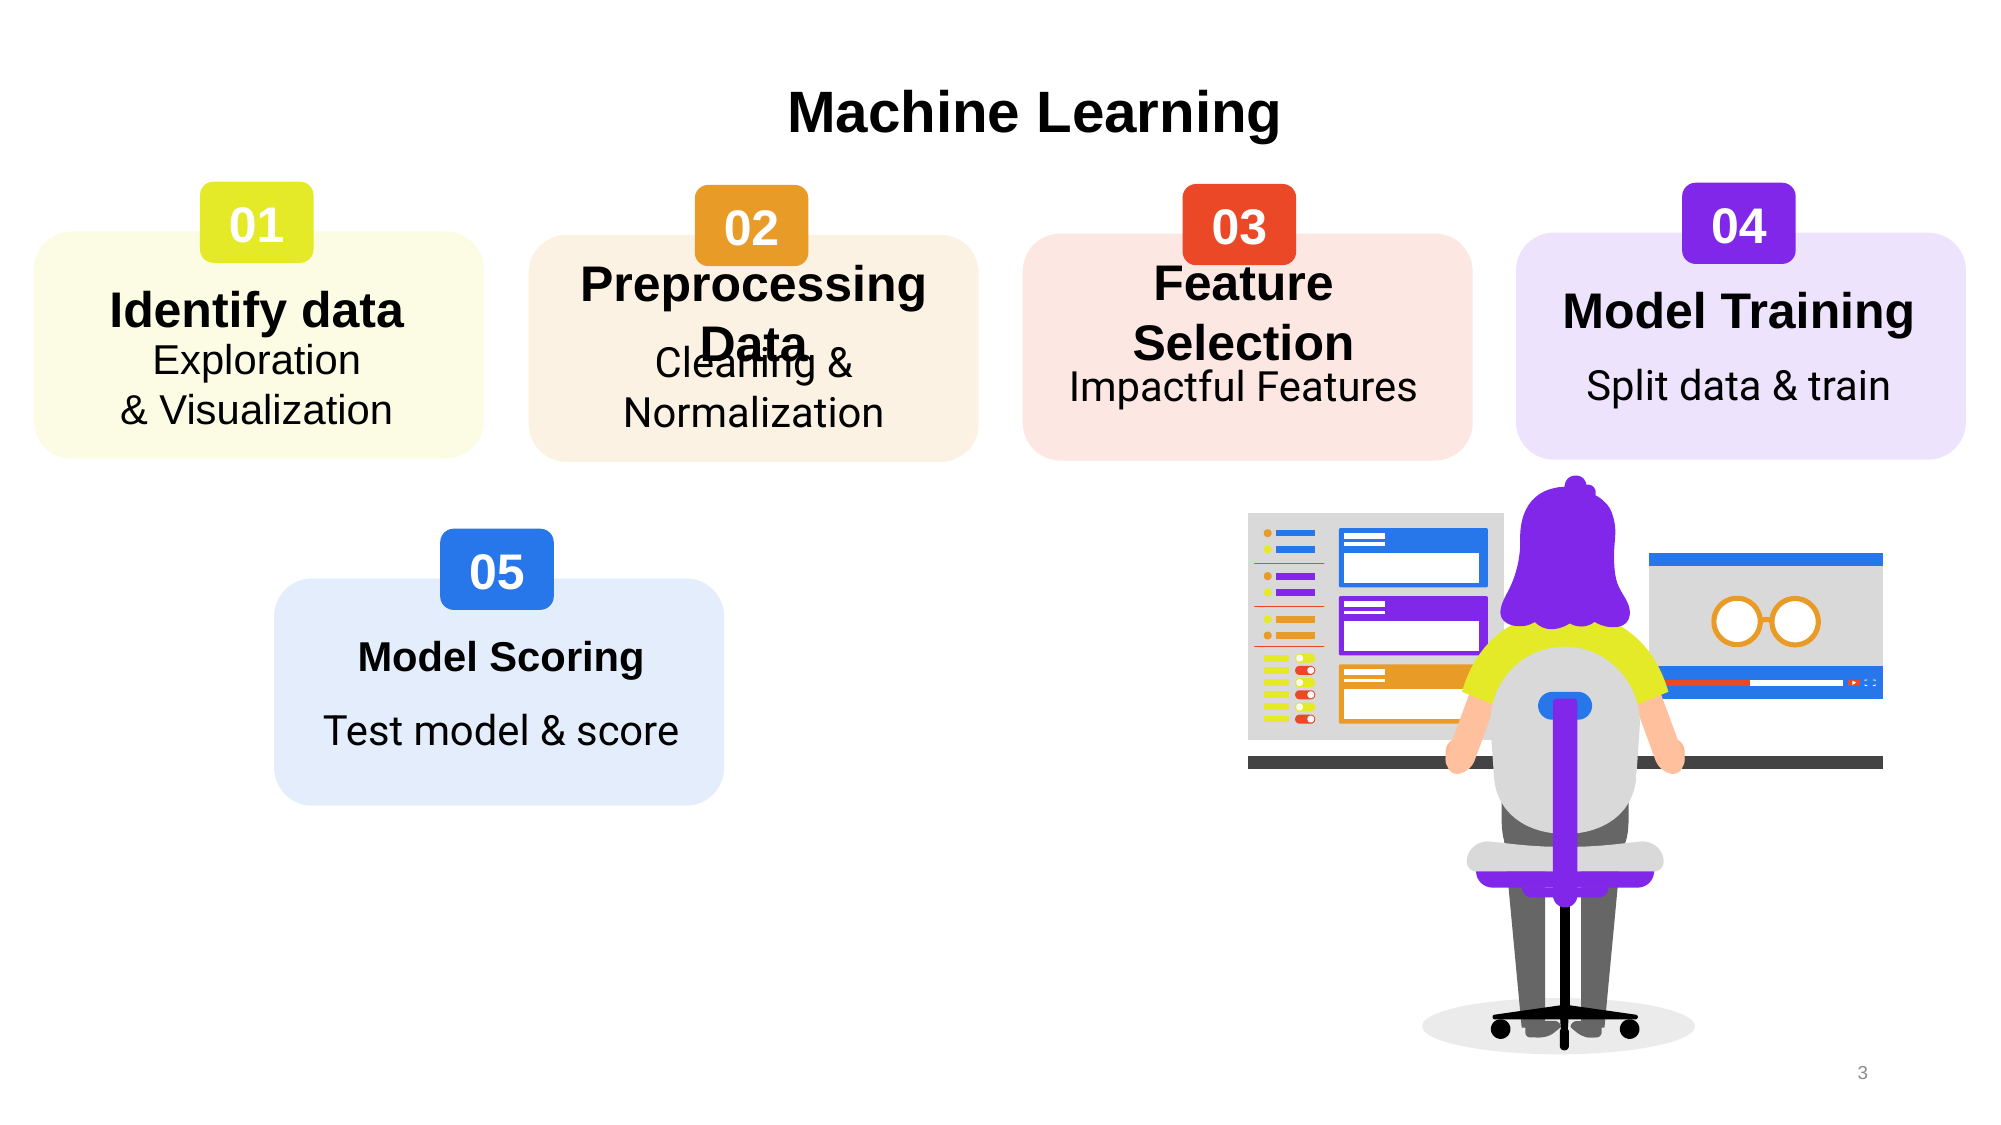

# Machine Learning
01
Identify data
Exploration & Visualization
04
Model Training
Split data & train
03
Feature Selection
Impactful Features
02
Preprocessing Data
Cleaning & Normalization

05
Model Scoring
Test model & score

3